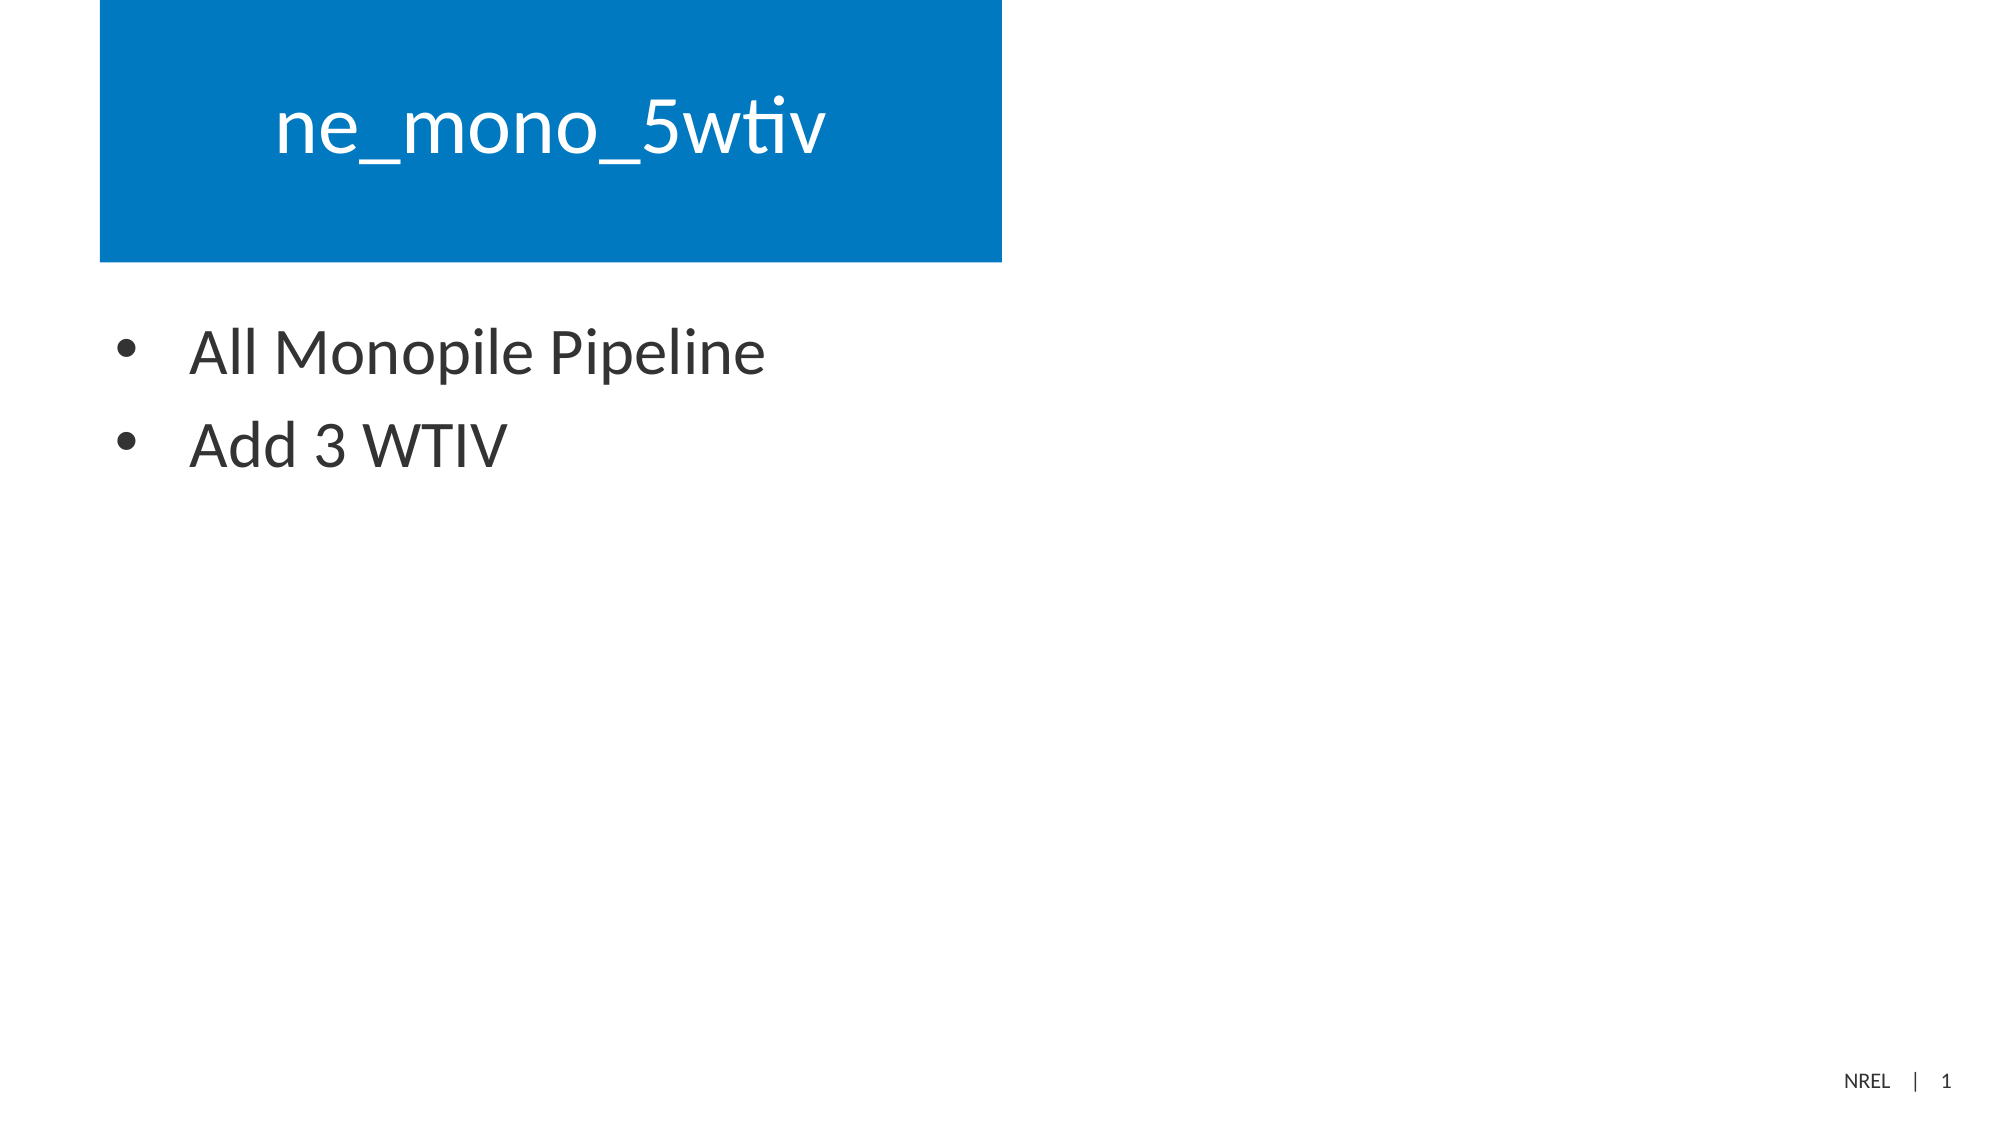

# ne_mono_5wtiv
All Monopile Pipeline
Add 3 WTIV